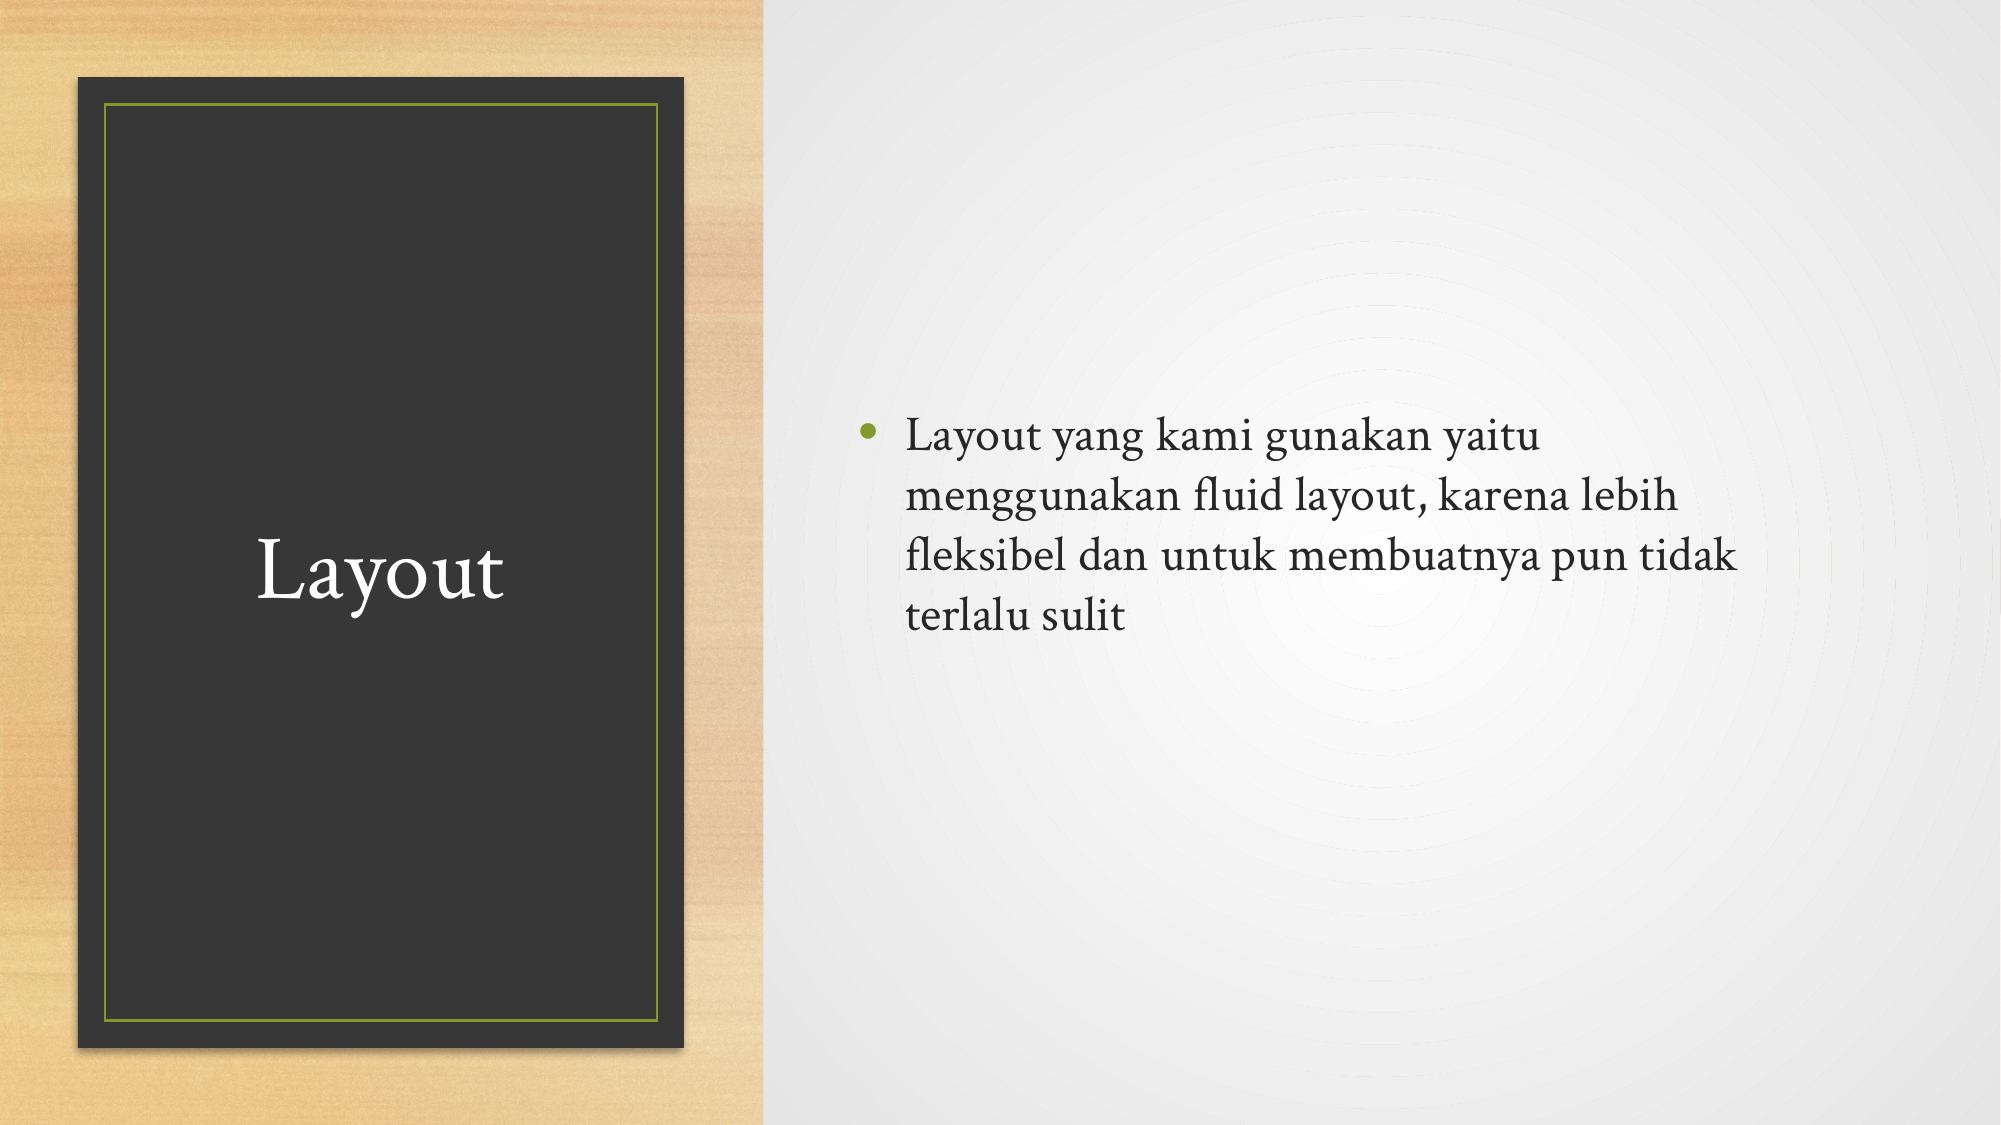

Layout yang kami gunakan yaitu menggunakan fluid layout, karena lebih fleksibel dan untuk membuatnya pun tidak terlalu sulit

# Layout